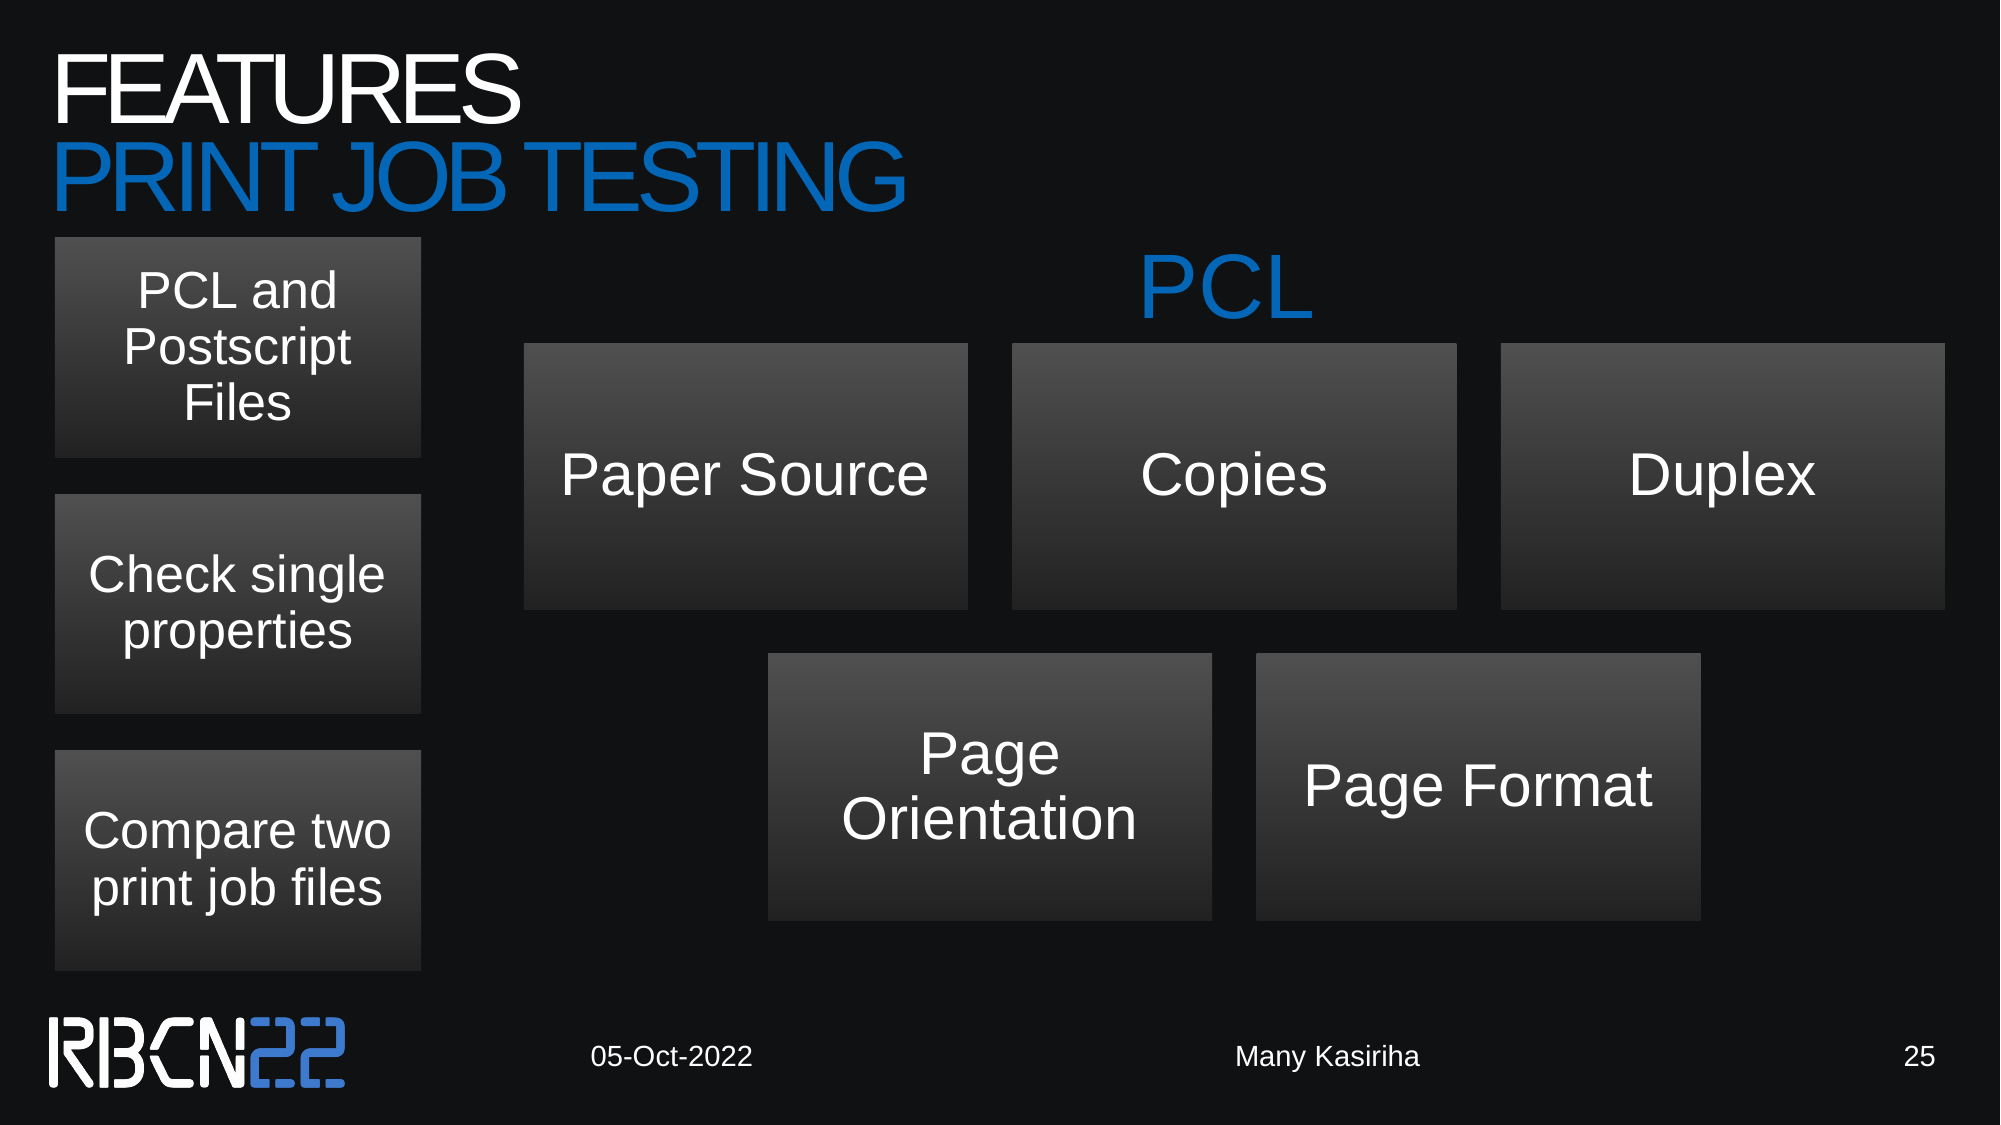

# Features
Print Job Testing
PCL and Postscript Files
Check single properties
Compare two print job files
PCL
Paper Source
Copies
Duplex
Page Orientation
Page Format
05-Oct-2022
Many Kasiriha
25